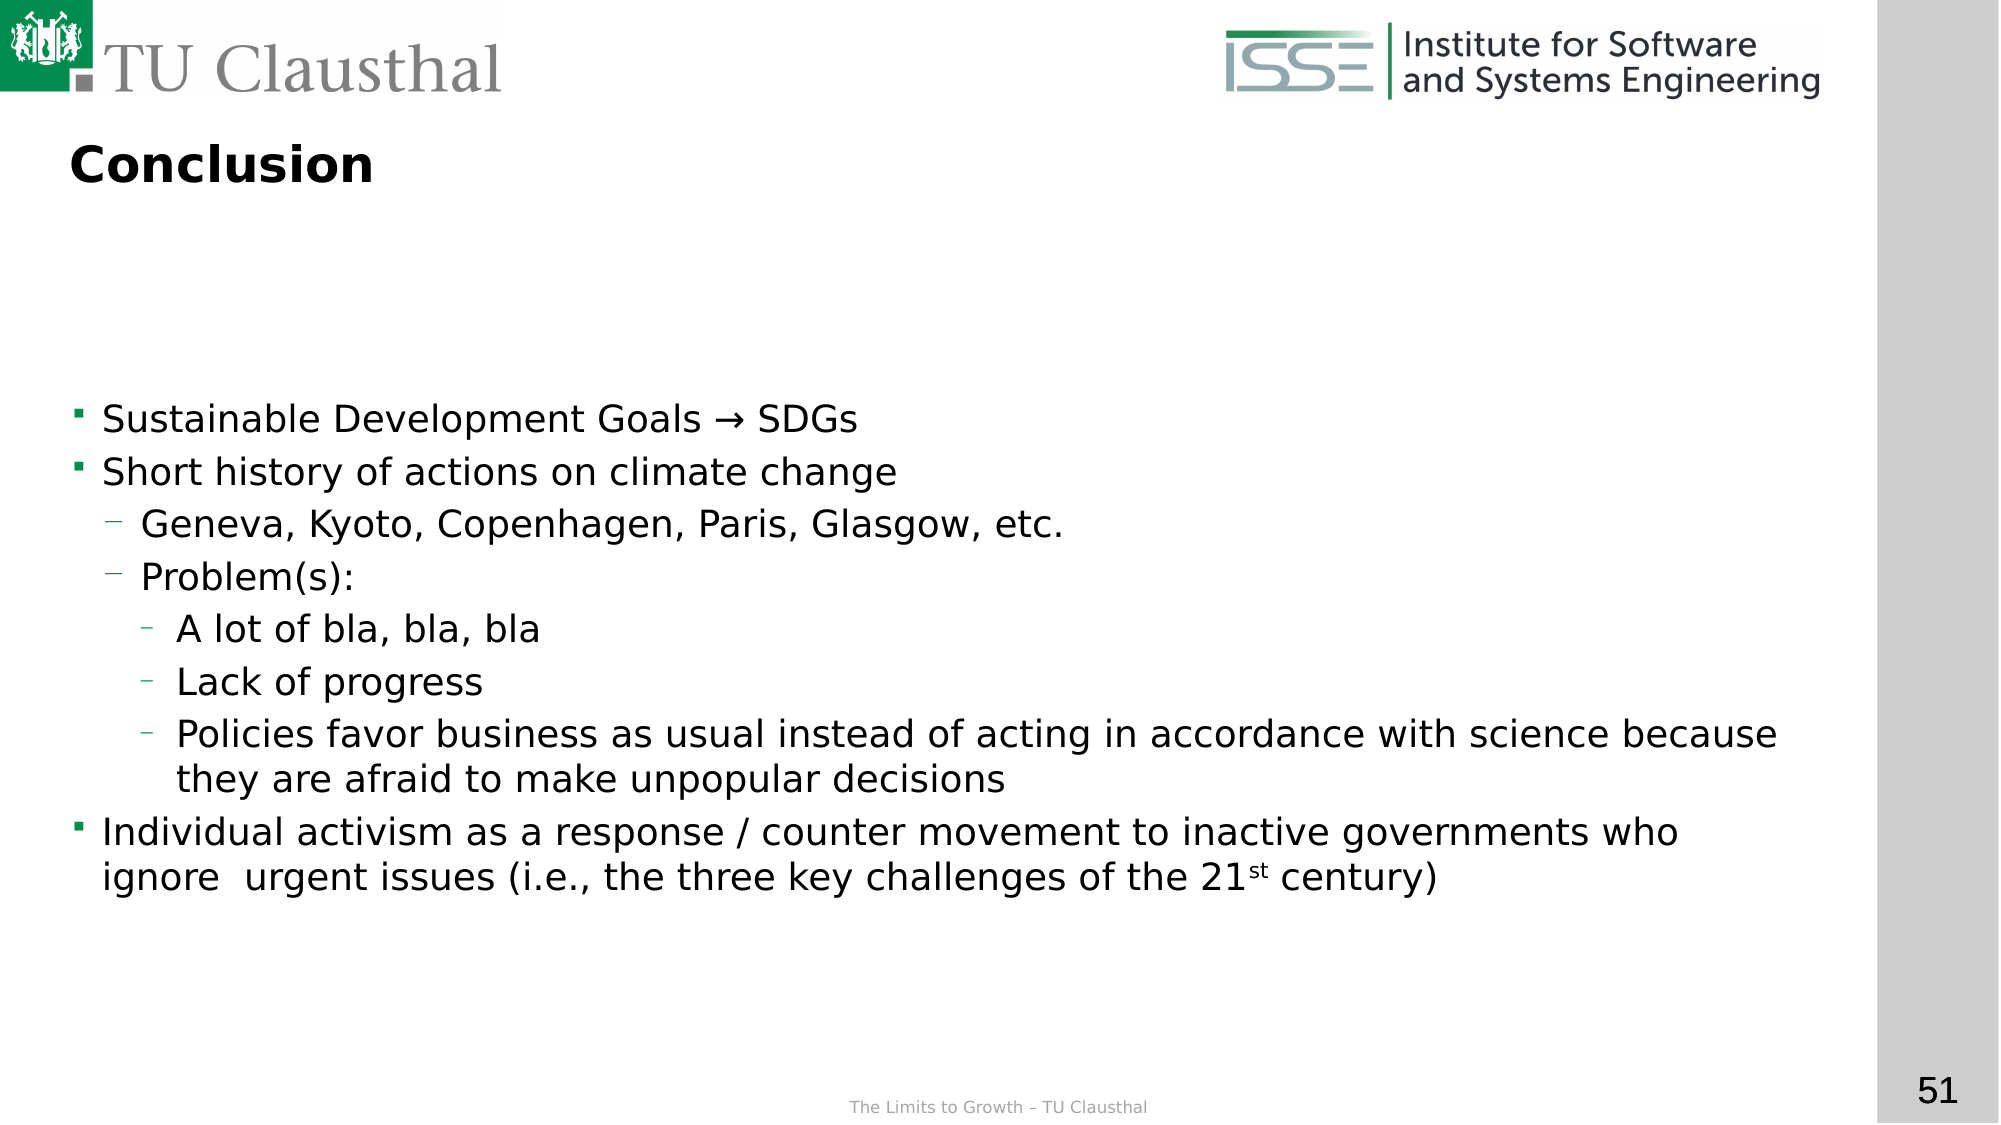

Conclusion

Sustainable Development Goals → SDGs
Short history of actions on climate change
Geneva, Kyoto, Copenhagen, Paris, Glasgow, etc.
Problem(s):
A lot of bla, bla, bla
Lack of progress
Policies favor business as usual instead of acting in accordance with science because they are afraid to make unpopular decisions
Individual activism as a response / counter movement to inactive governments who ignore  urgent issues (i.e., the three key challenges of the 21st century)